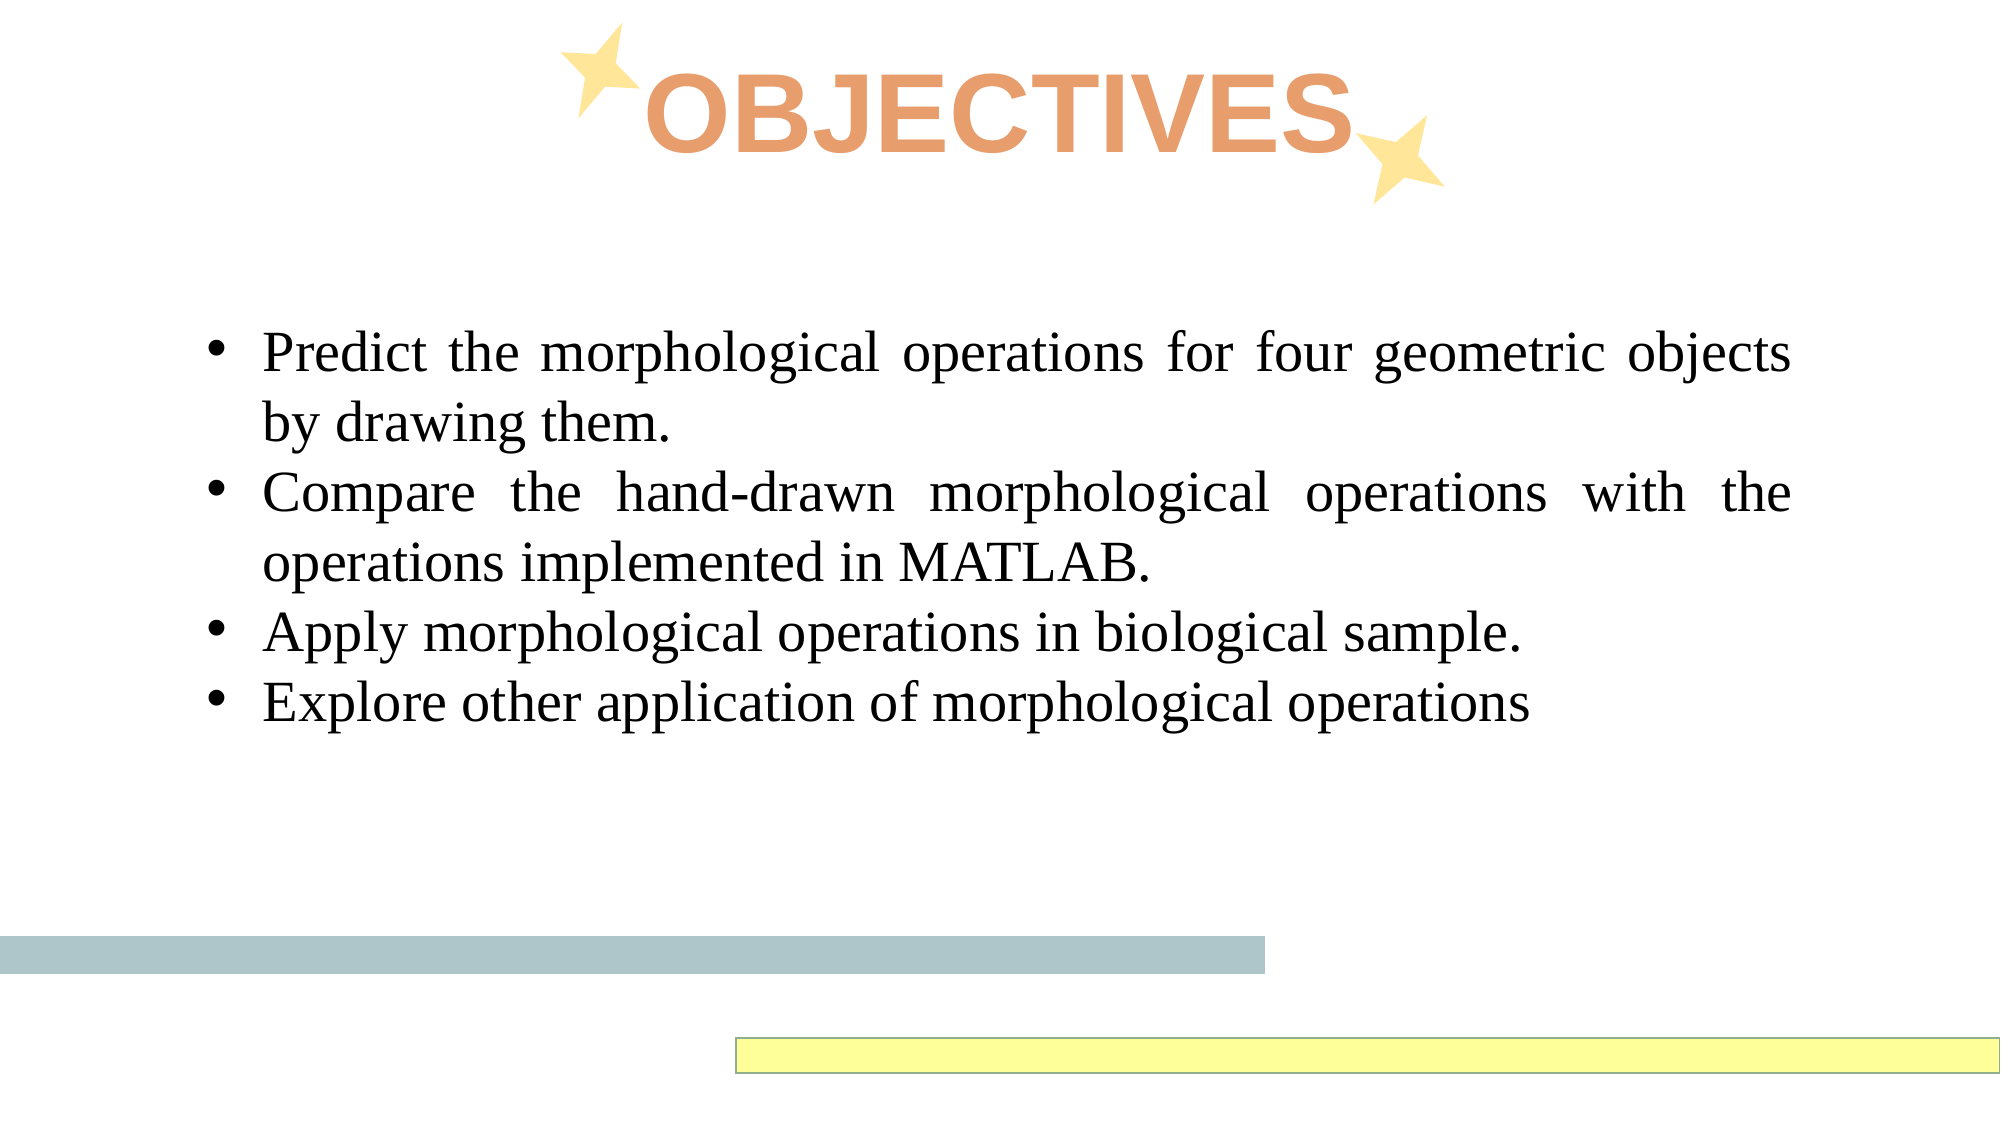

OBJECTIVES

Predict the morphological operations for four geometric objects by drawing them.
Compare the hand-drawn morphological operations with the operations implemented in MATLAB.
Apply morphological operations in biological sample.
Explore other application of morphological operations